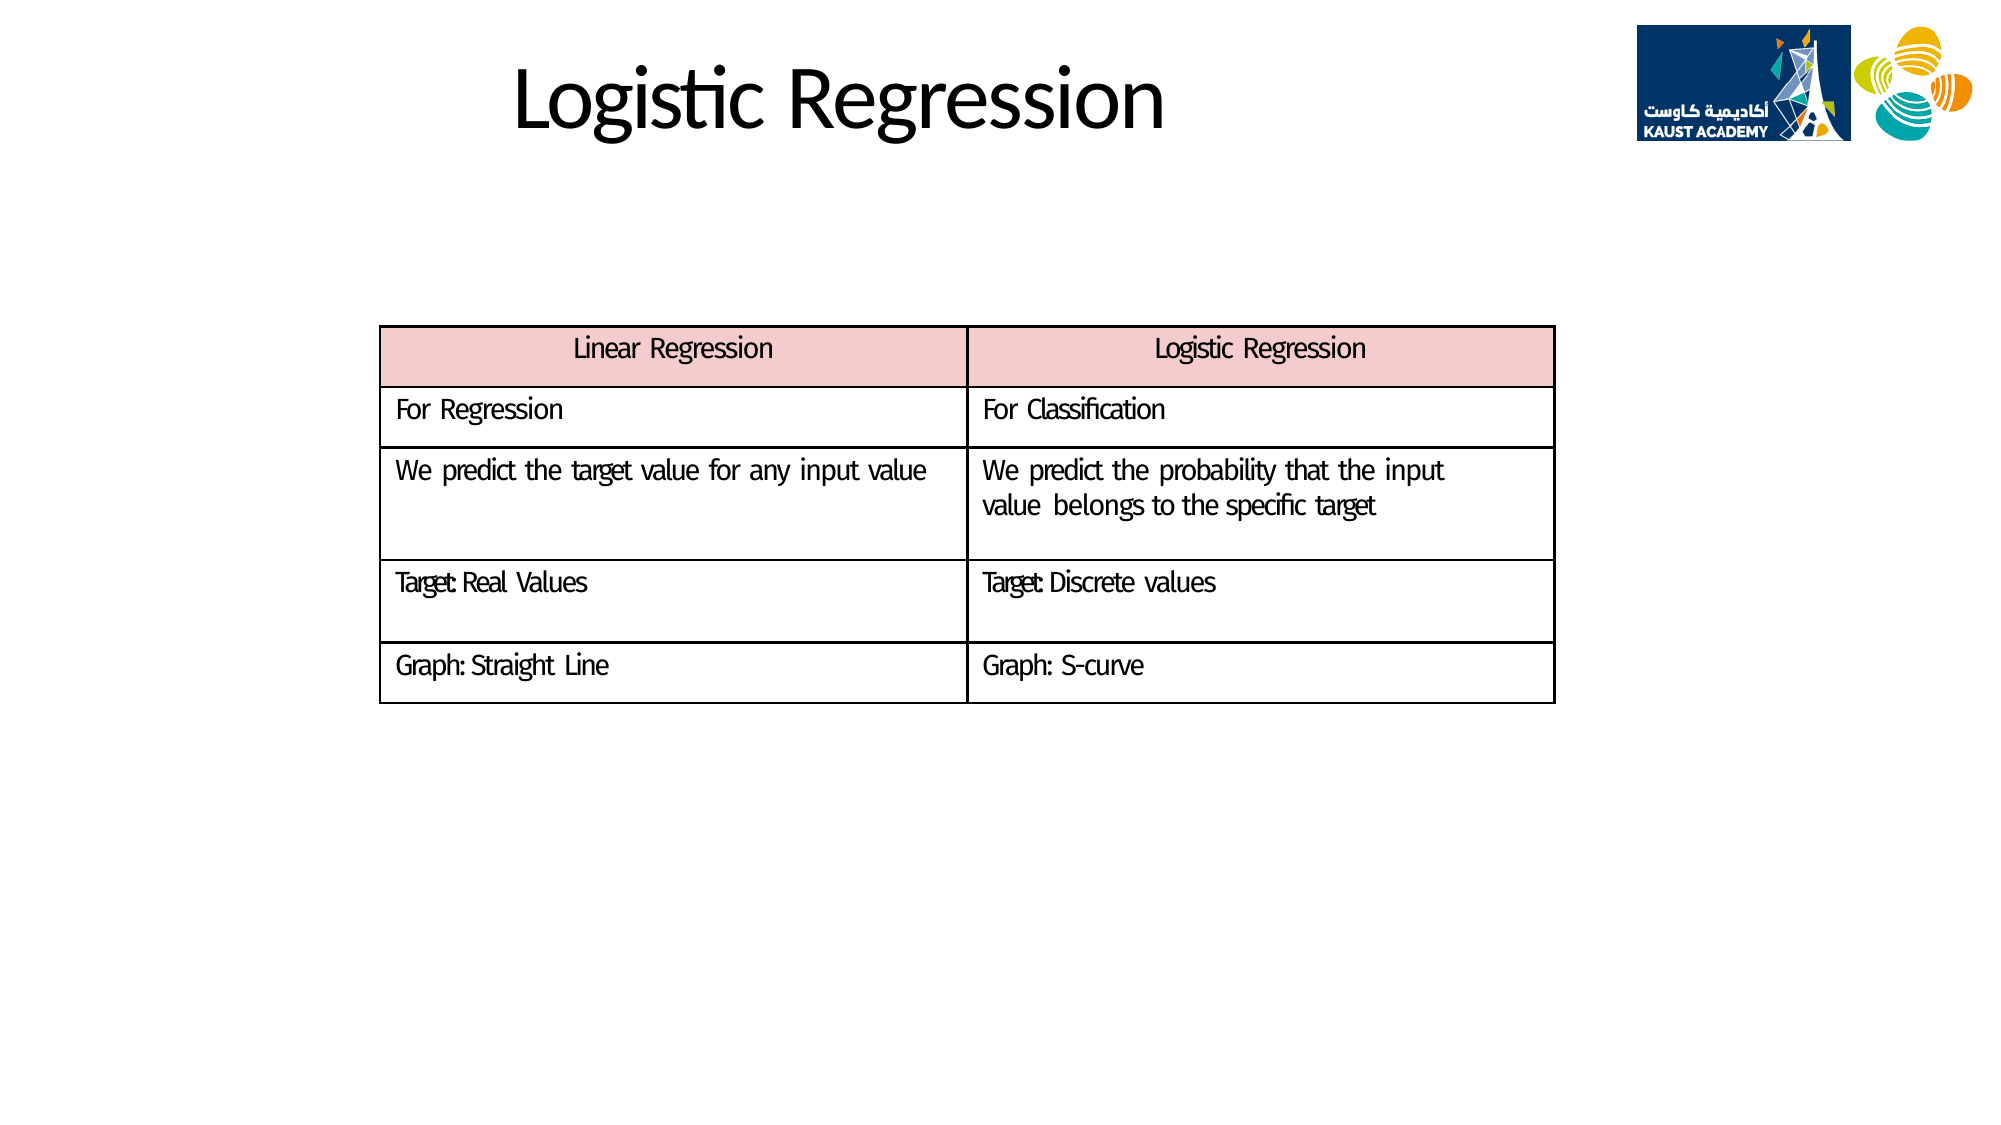

# Logistic Regression
| Linear Regression | Logistic Regression |
| --- | --- |
| For Regression | For Classification |
| We predict the target value for any input value | We predict the probability that the input value belongs to the specific target |
| Target: Real Values | Target: Discrete values |
| Graph: Straight Line | Graph: S-curve |
Adel Bibi, PhD